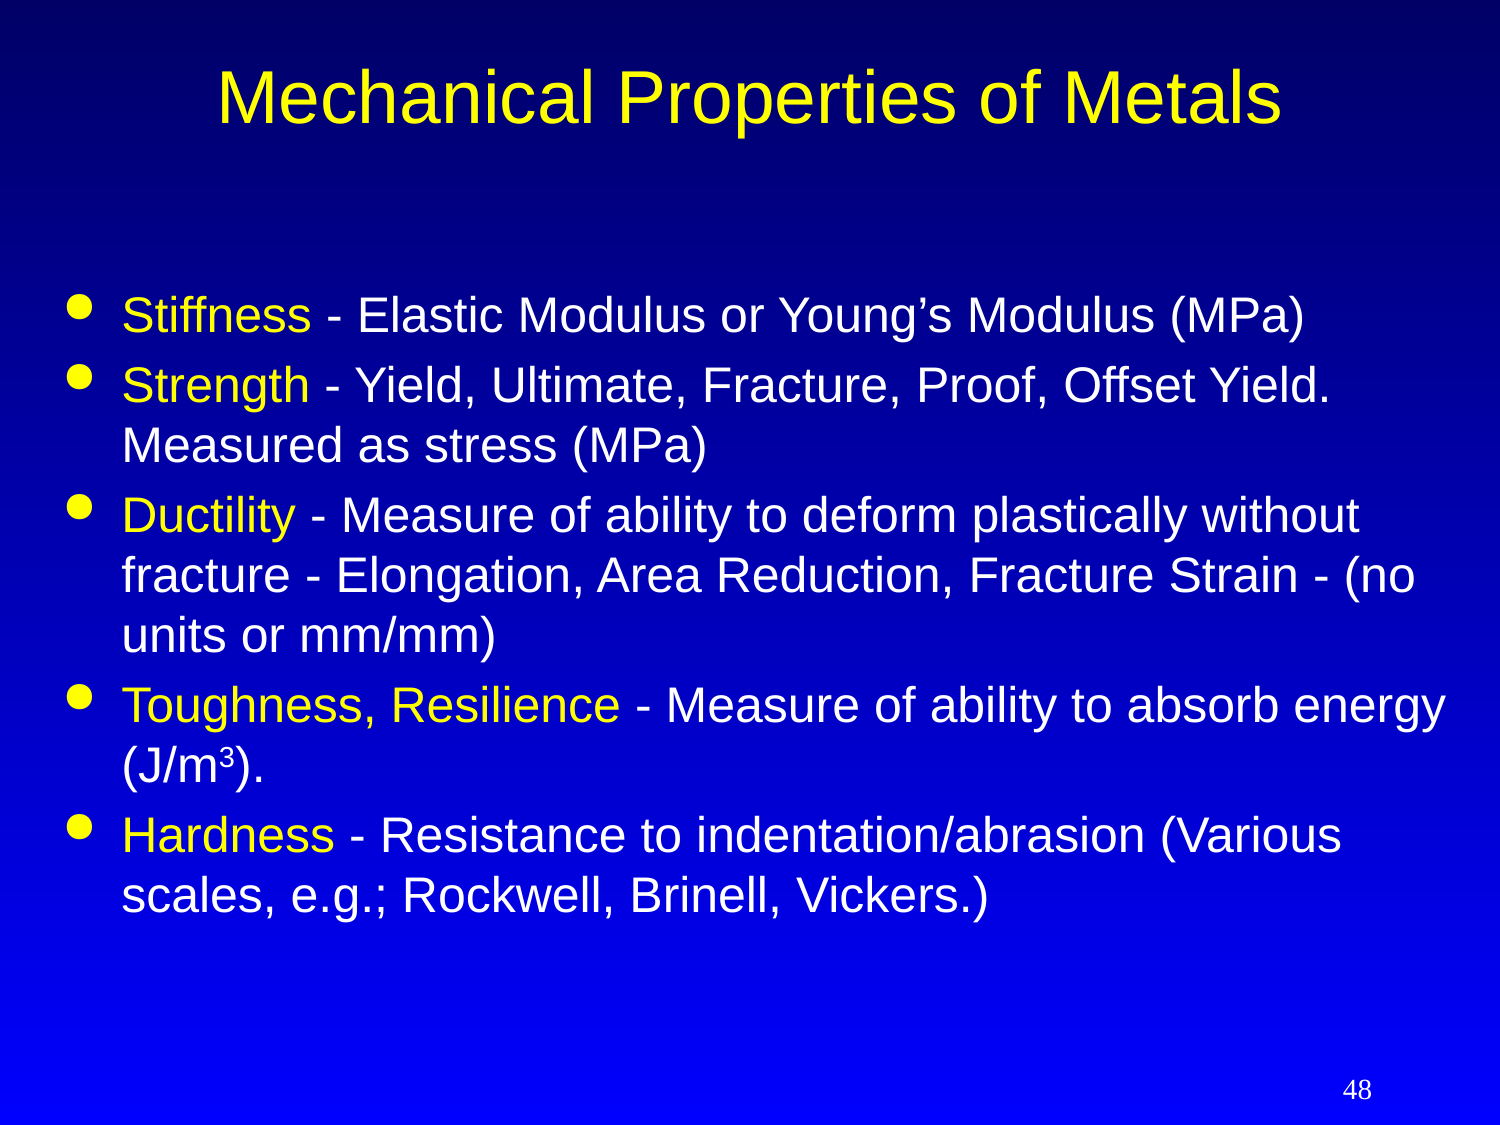

# Mechanical Properties of Metals
Stiffness - Elastic Modulus or Young’s Modulus (MPa)
Strength - Yield, Ultimate, Fracture, Proof, Offset Yield. Measured as stress (MPa)
Ductility - Measure of ability to deform plastically without fracture - Elongation, Area Reduction, Fracture Strain - (no units or mm/mm)
Toughness, Resilience - Measure of ability to absorb energy (J/m3).
Hardness - Resistance to indentation/abrasion (Various scales, e.g.; Rockwell, Brinell, Vickers.)
48